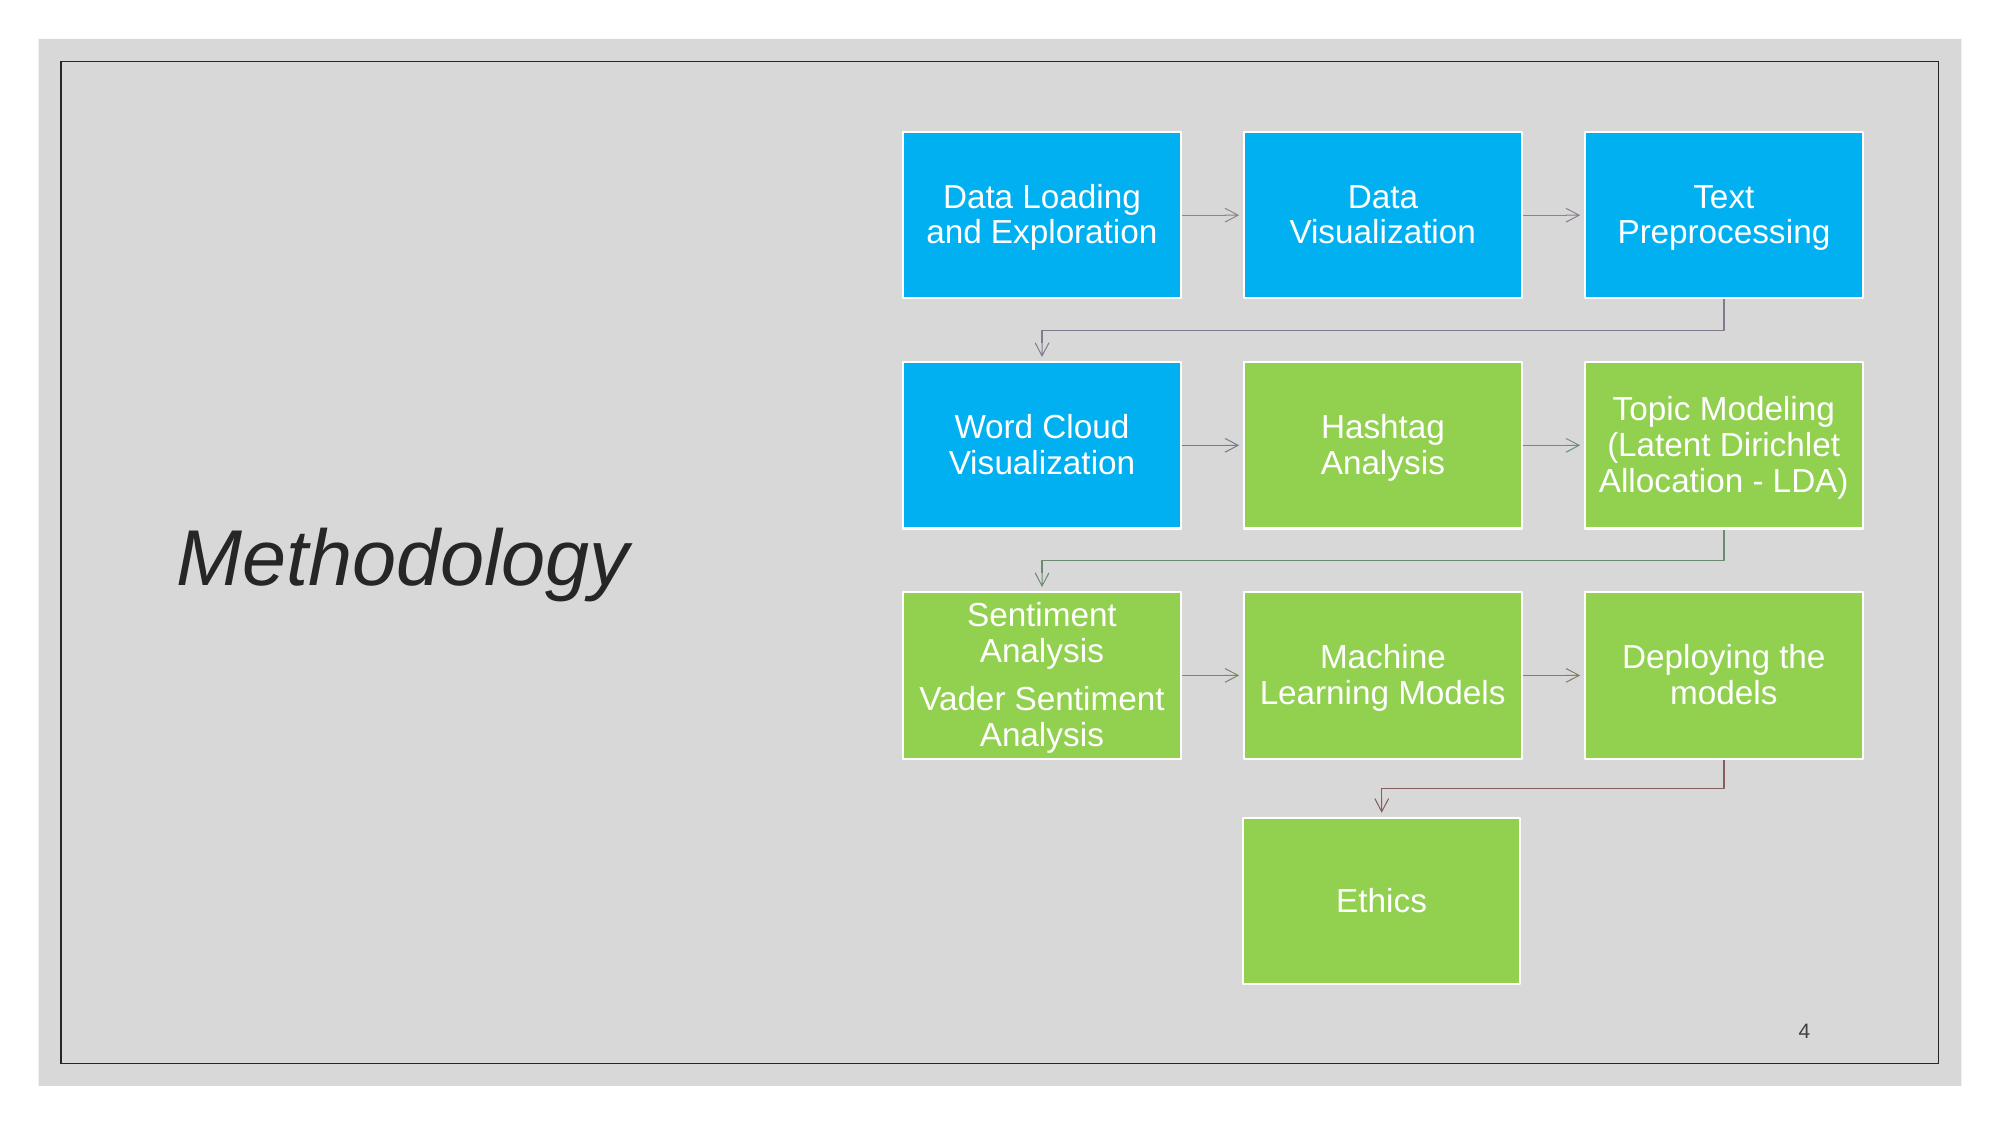

# Methodology

Data Loading and Exploration

Data Visualization

Text Preprocessing

Word Cloud Visualization

Hashtag Analysis

Topic Modeling (Latent Dirichlet Allocation - LDA)

Sentiment Analysis
Vader Sentiment Analysis

Machine Learning Models

Deploying the models
Ethics
4